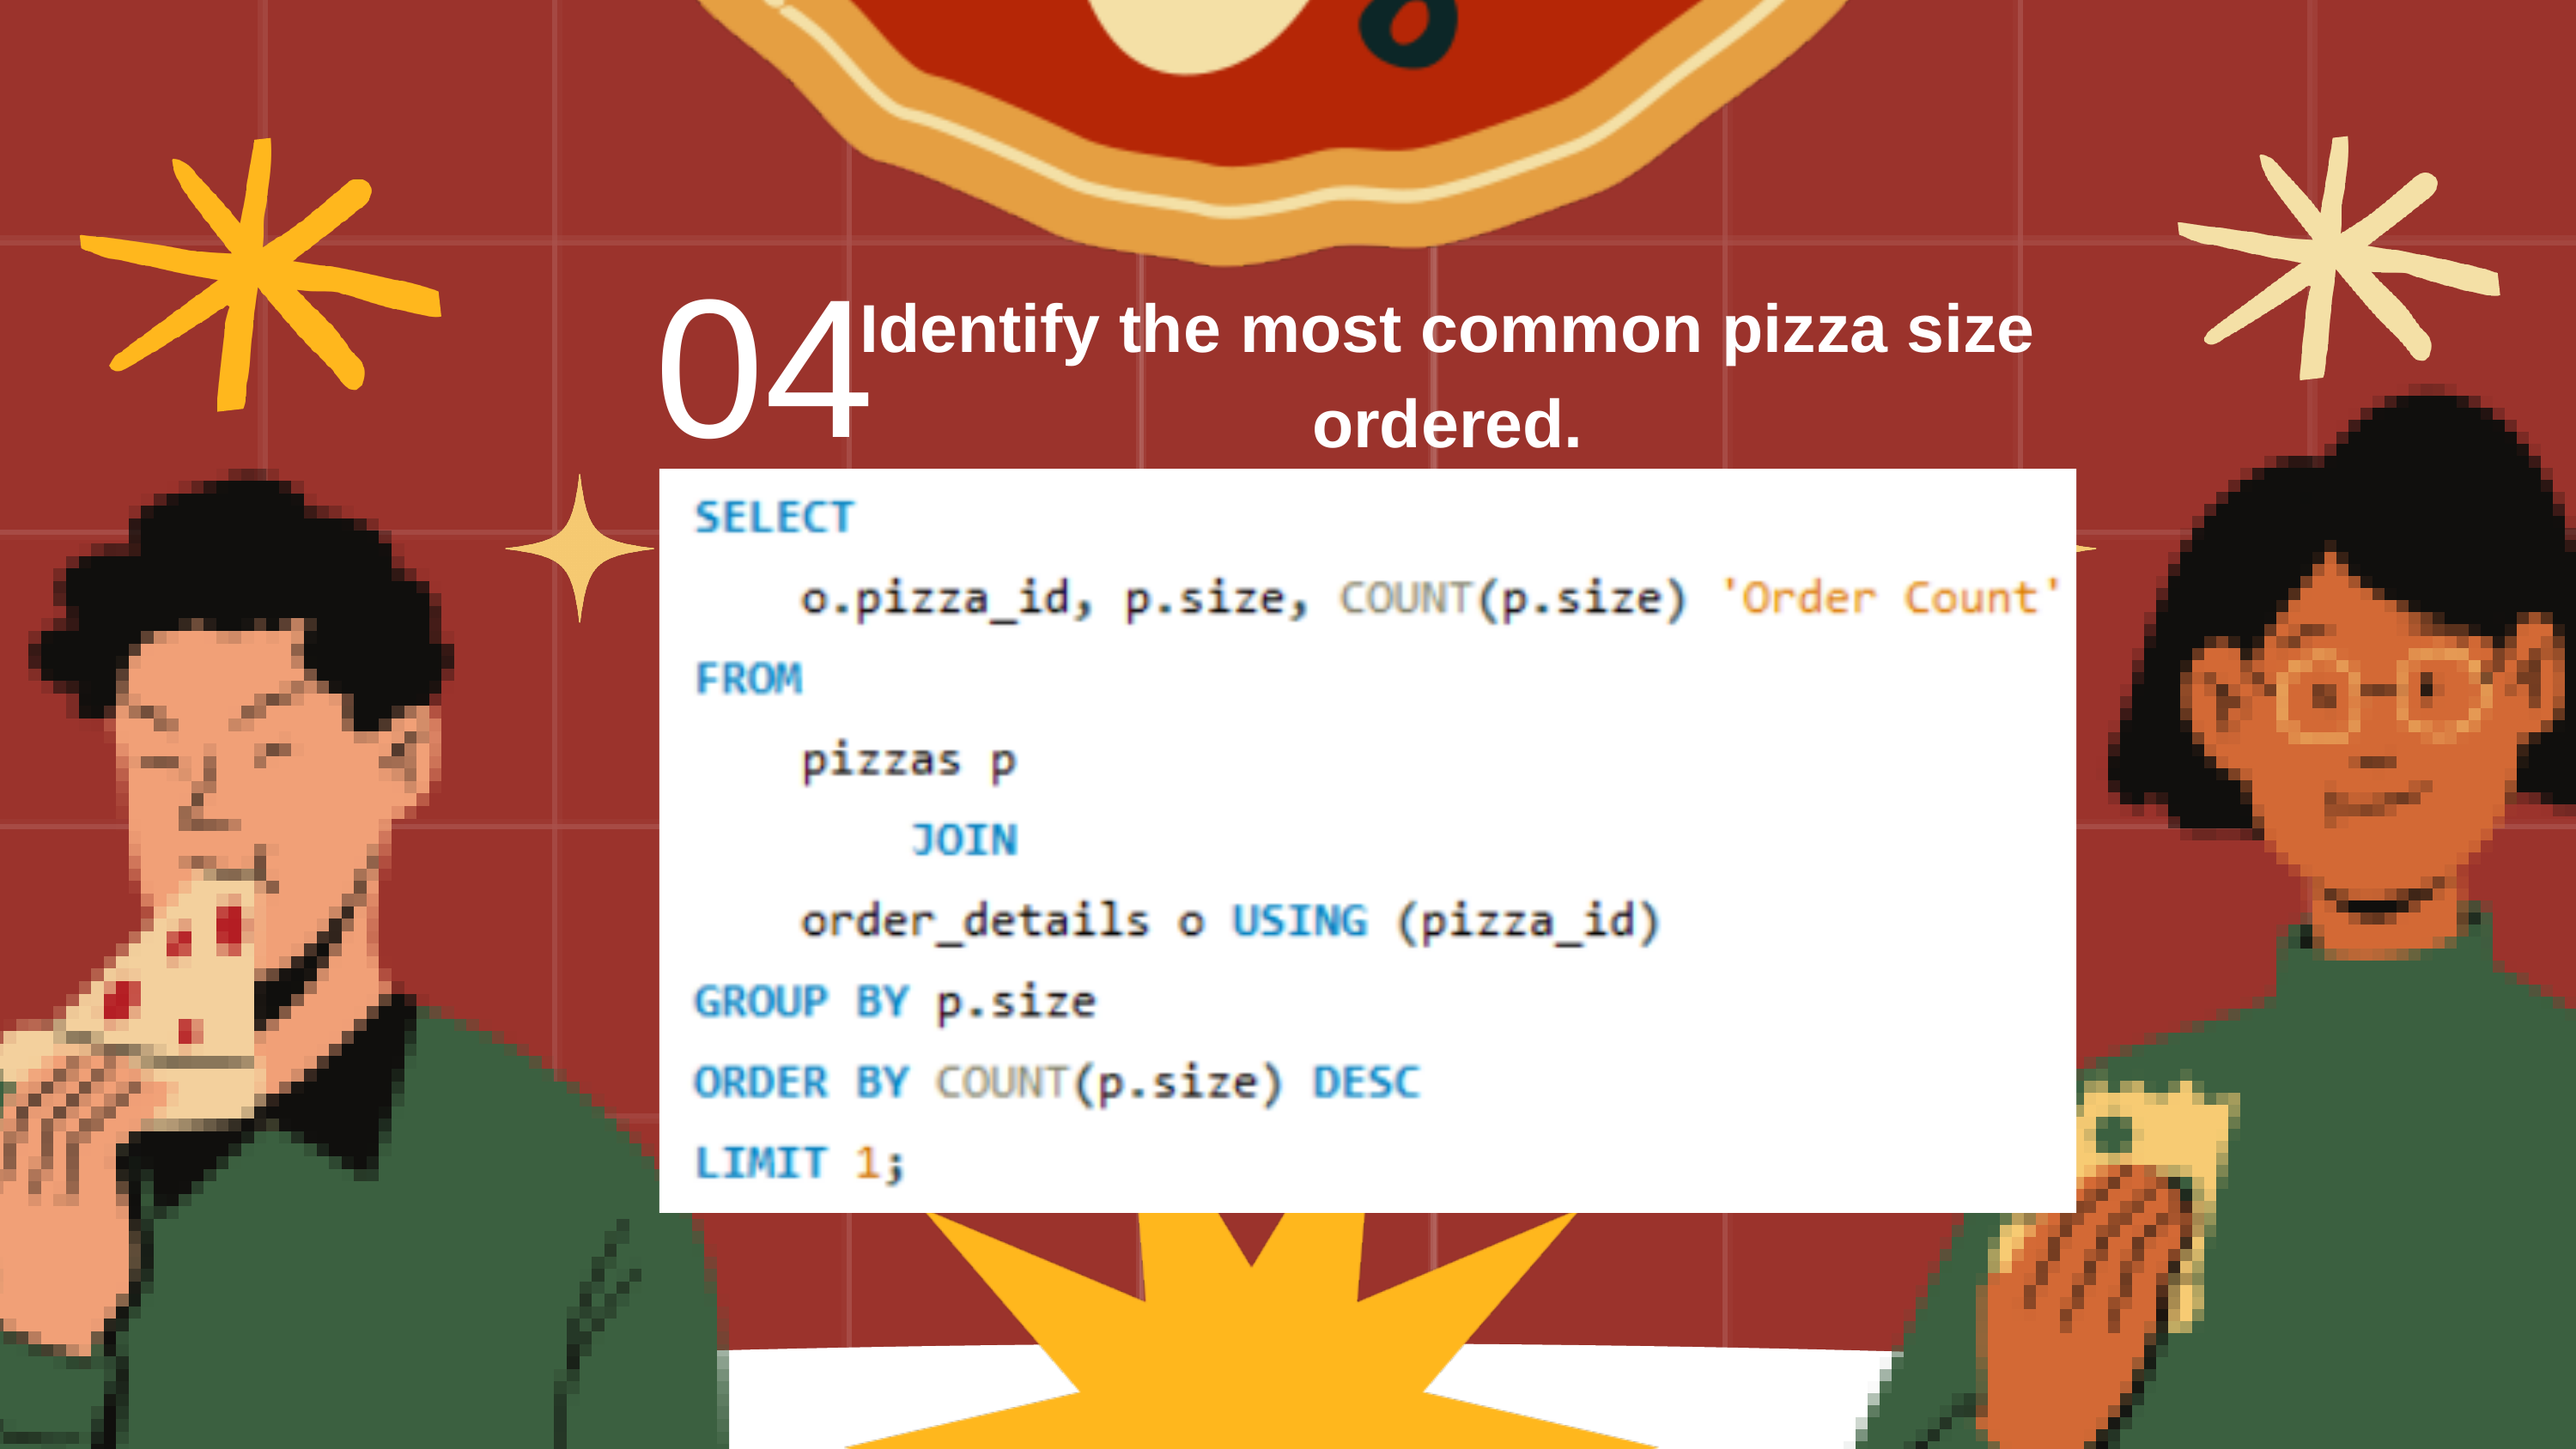

Identify the most common pizza size ordered.
04